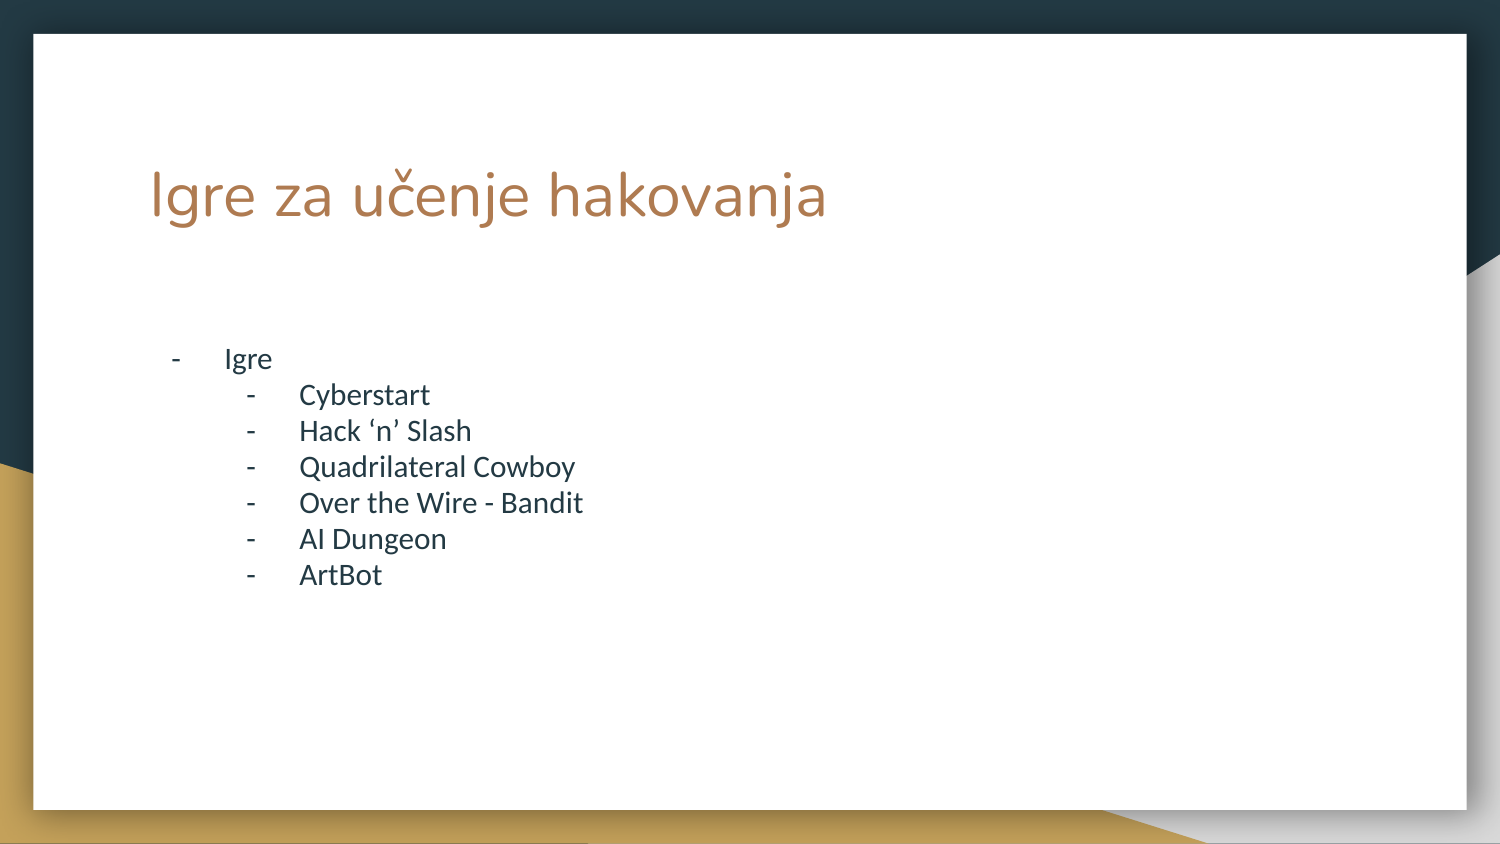

# Igre za učenje hakovanja
Igre
Cyberstart
Hack ‘n’ Slash
Quadrilateral Cowboy
Over the Wire - Bandit
AI Dungeon
ArtBot